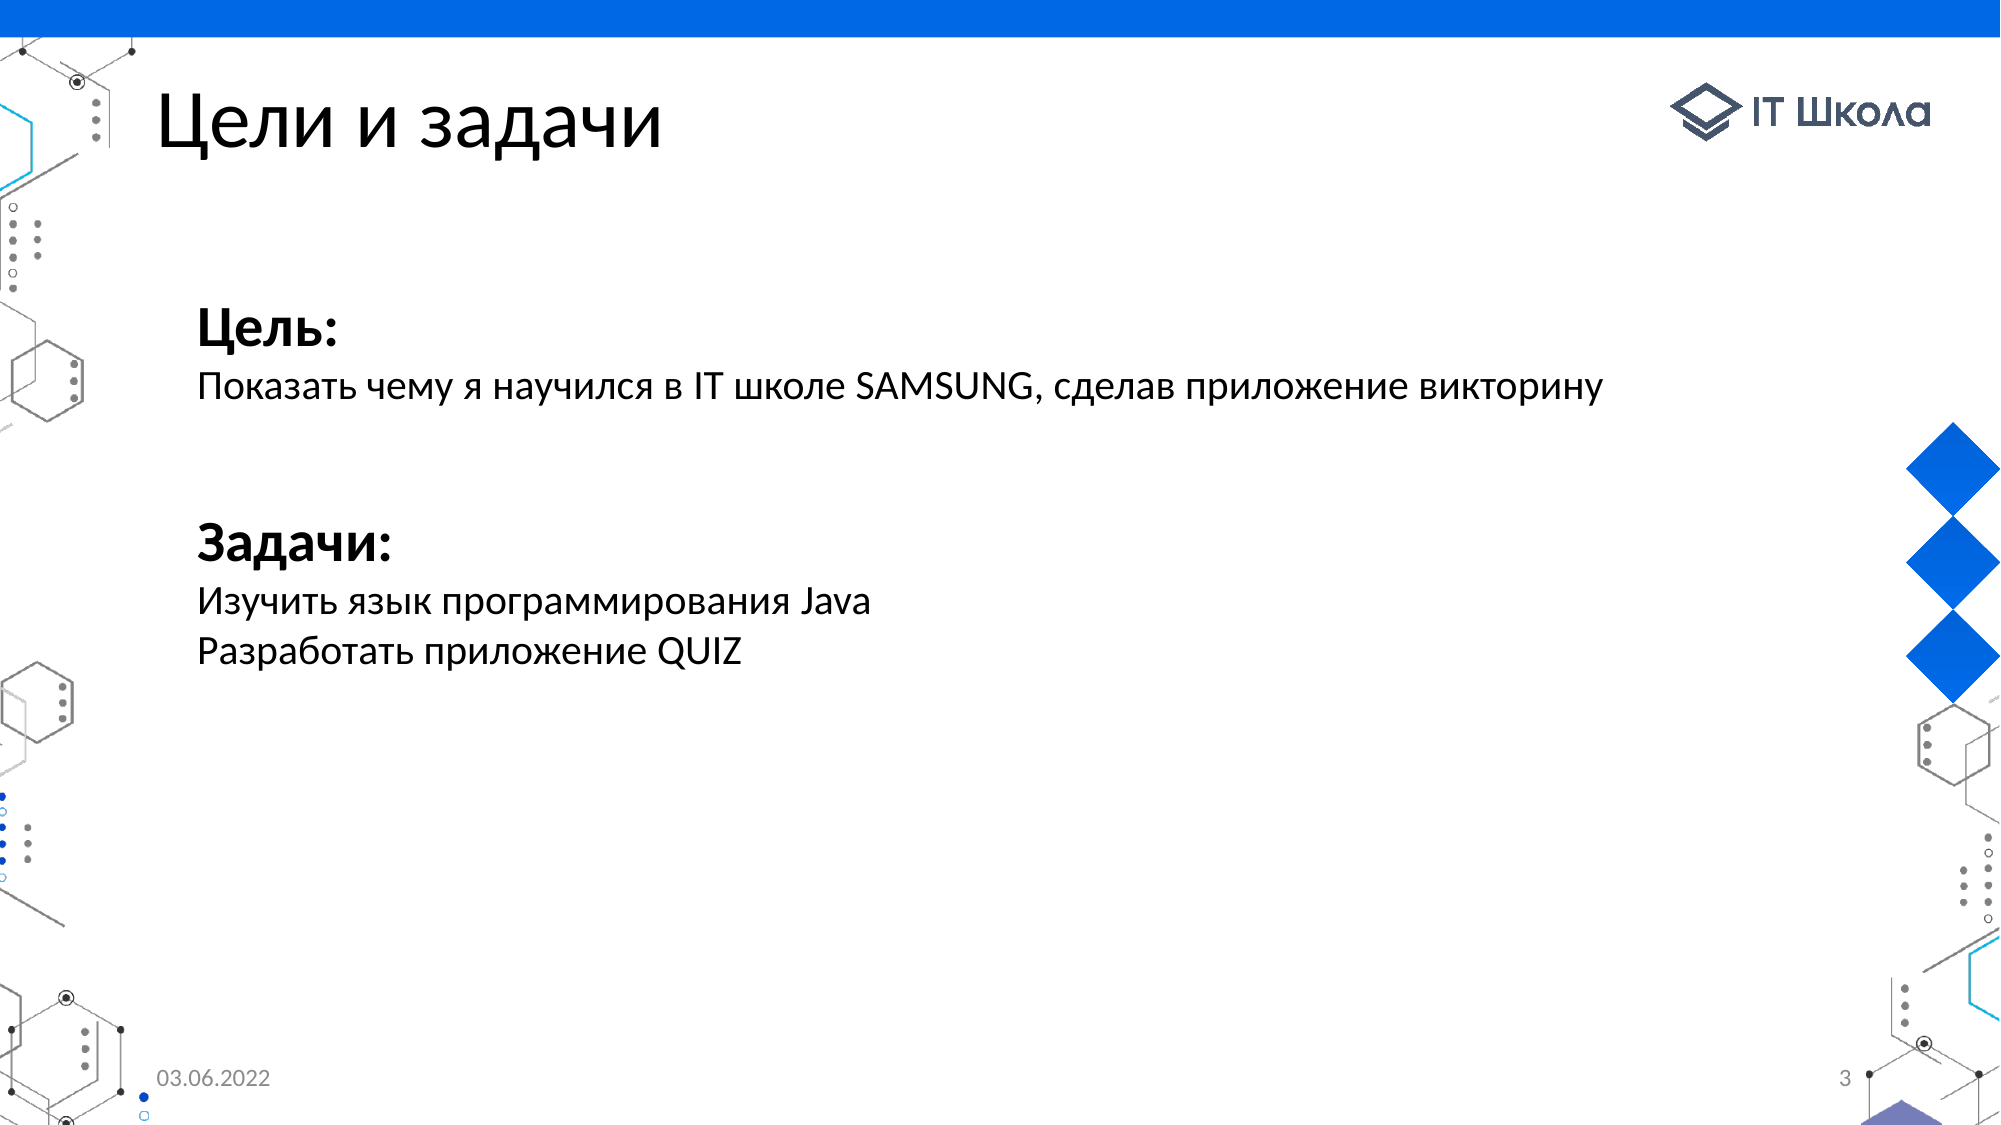

# Цели и задачи
Цель:
Показать чему я научился в IT школе SAMSUNG, сделав приложение викторину

Задачи:
Изучить язык программирования Java
Разработать приложение QUIZ
03.06.2022
3